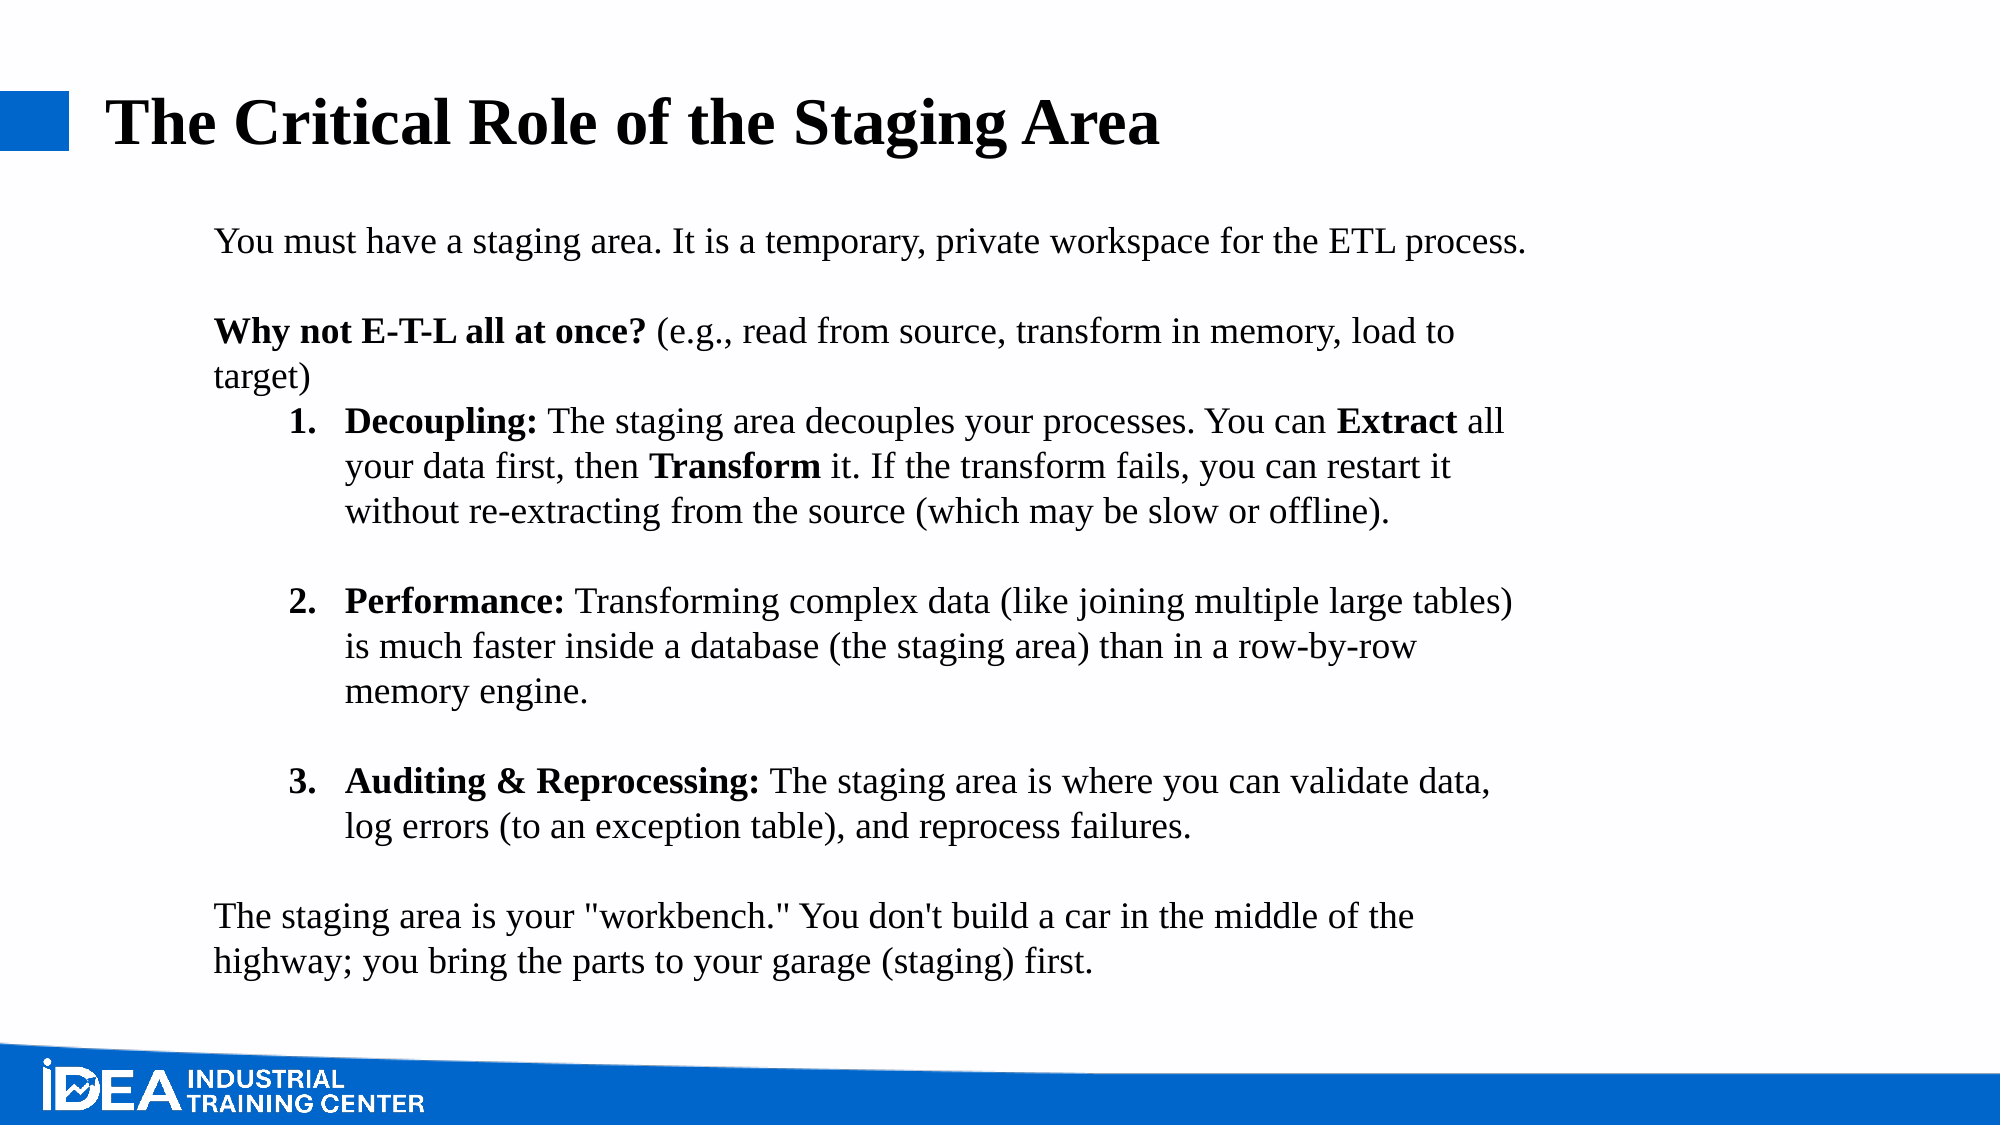

# The Critical Role of the Staging Area
You must have a staging area. It is a temporary, private workspace for the ETL process.

Why not E-T-L all at once? (e.g., read from source, transform in memory, load to target)
Decoupling: The staging area decouples your processes. You can Extract all your data first, then Transform it. If the transform fails, you can restart it without re-extracting from the source (which may be slow or offline).

Performance: Transforming complex data (like joining multiple large tables) is much faster inside a database (the staging area) than in a row-by-row memory engine.

Auditing & Reprocessing: The staging area is where you can validate data, log errors (to an exception table), and reprocess failures.

The staging area is your "workbench." You don't build a car in the middle of the highway; you bring the parts to your garage (staging) first.